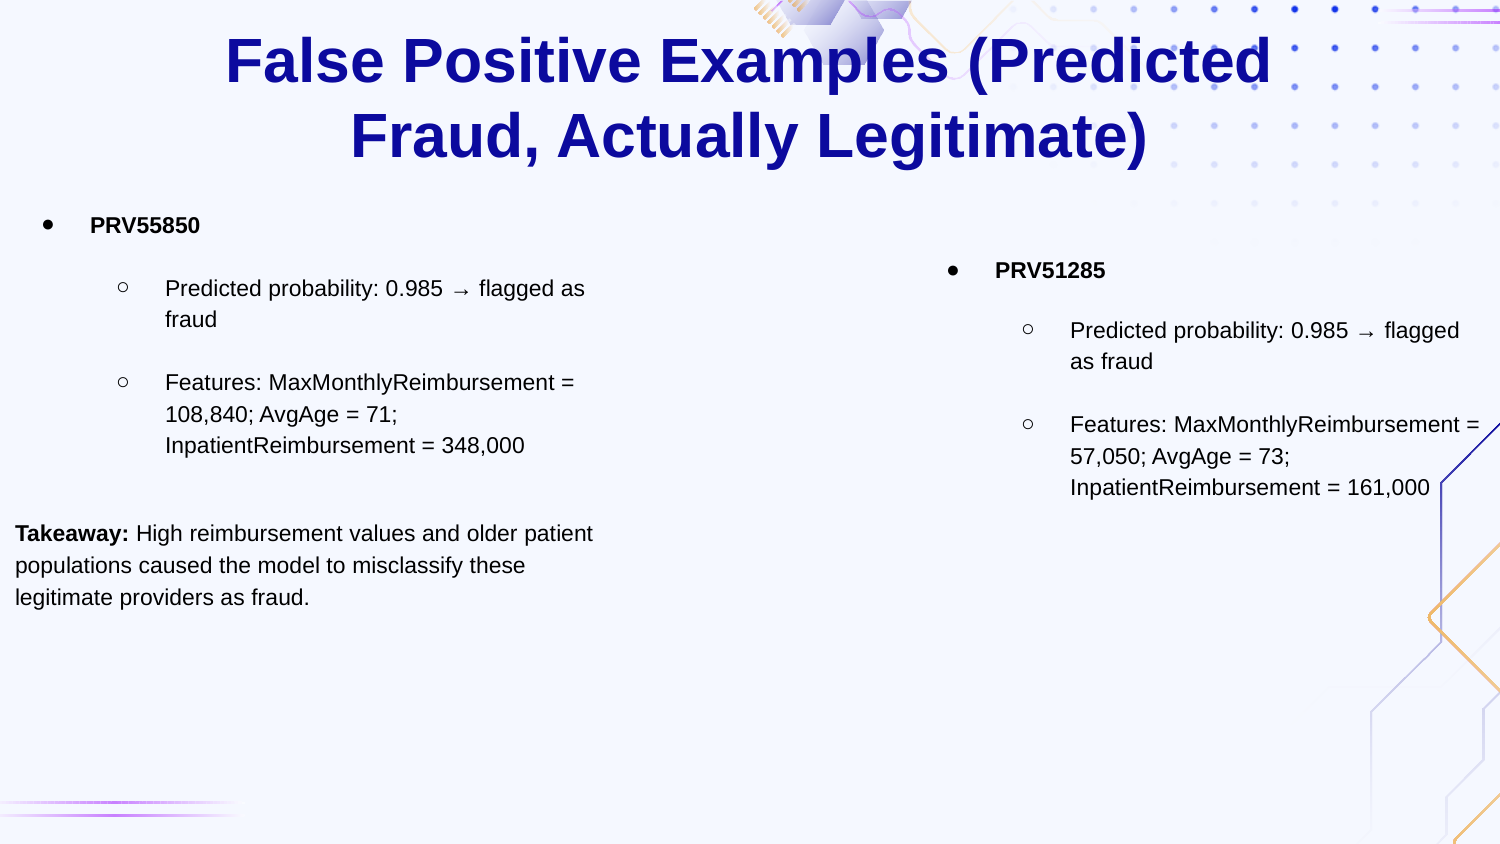

# False Positive Examples (Predicted Fraud, Actually Legitimate)

PRV55850
Predicted probability: 0.985 → flagged as fraud
Features: MaxMonthlyReimbursement = 108,840; AvgAge = 71; InpatientReimbursement = 348,000
Takeaway: High reimbursement values and older patient populations caused the model to misclassify these legitimate providers as fraud.

PRV51285
Predicted probability: 0.985 → flagged as fraud
Features: MaxMonthlyReimbursement = 57,050; AvgAge = 73; InpatientReimbursement = 161,000